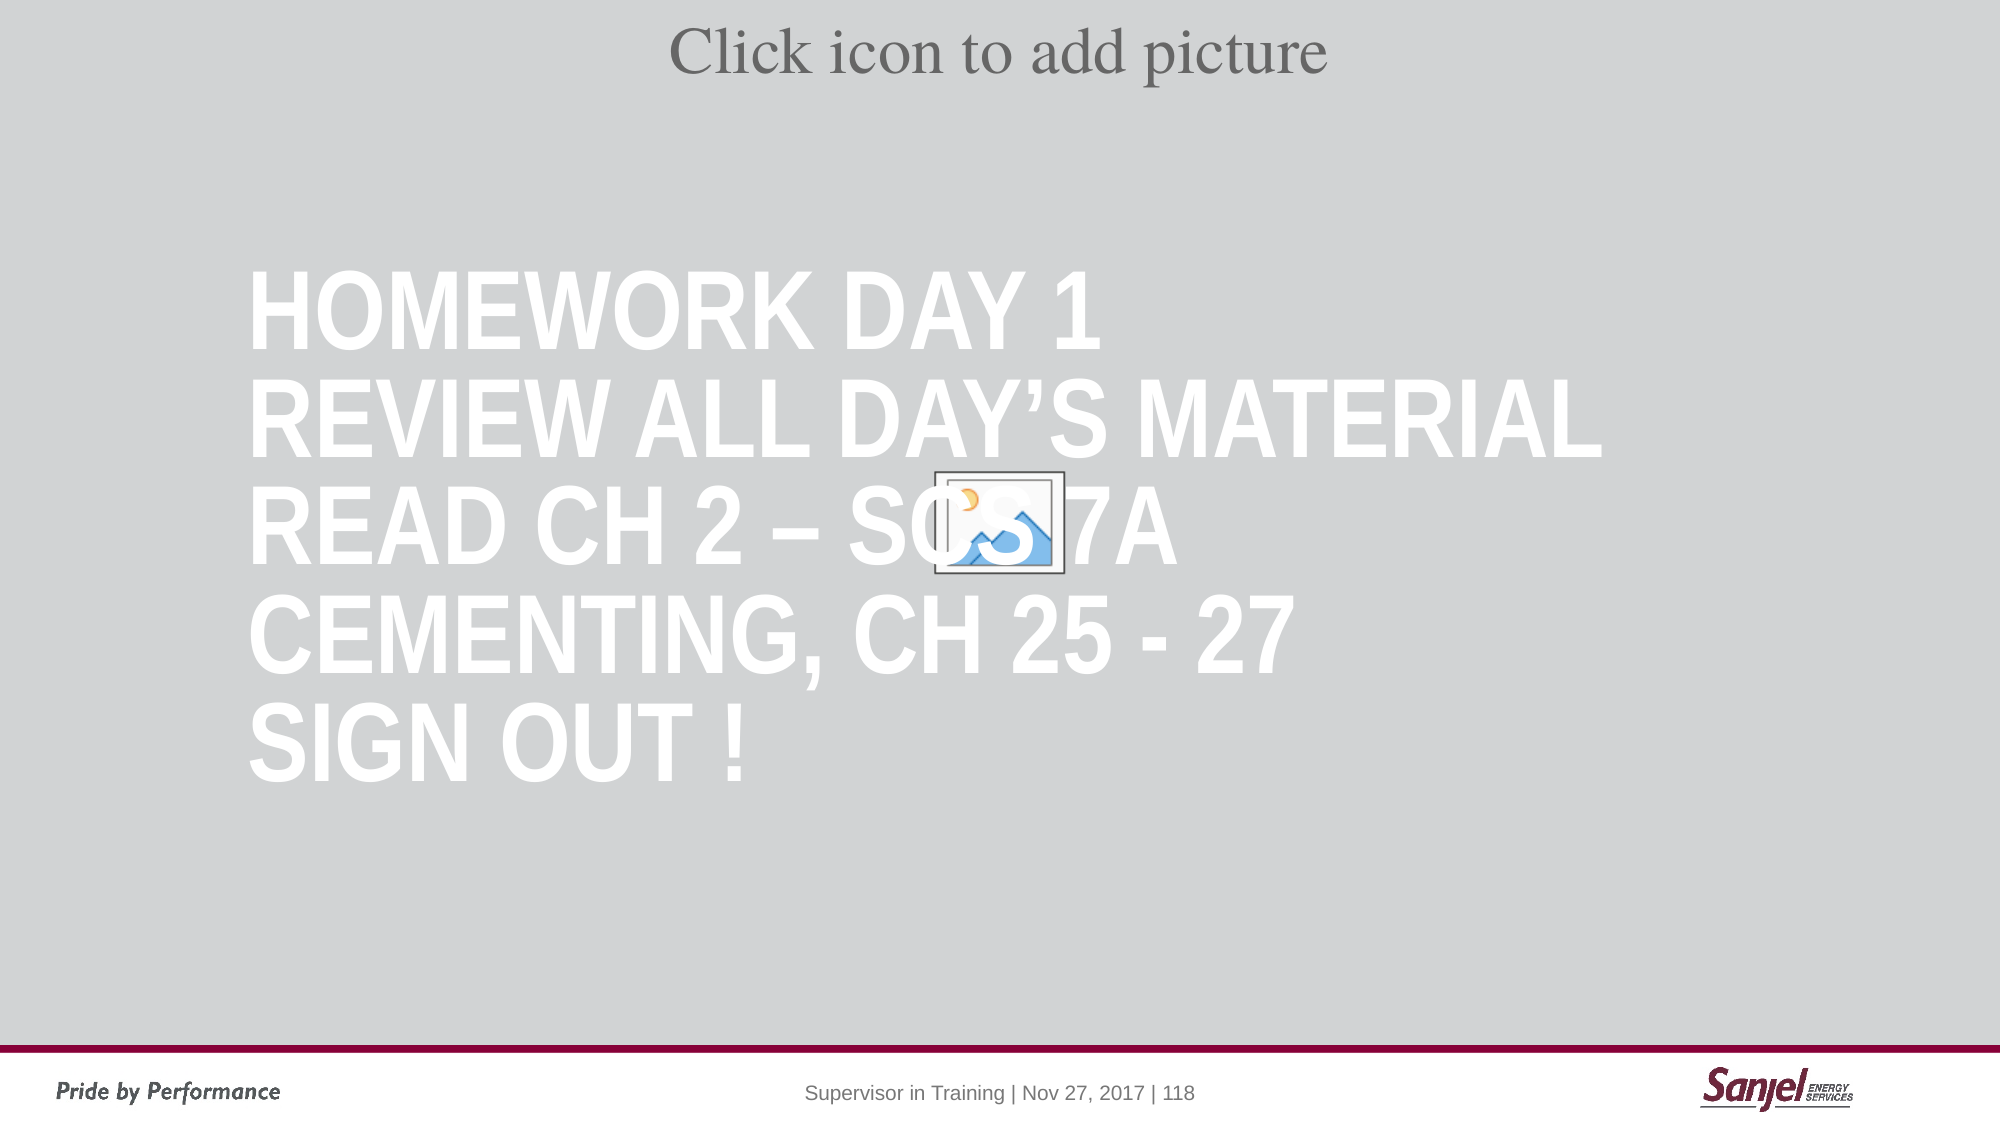

# Homework Day 1 Review all day’s material Read Ch 2 – SCS 7A Cementing, CH 25 - 27 Sign out !